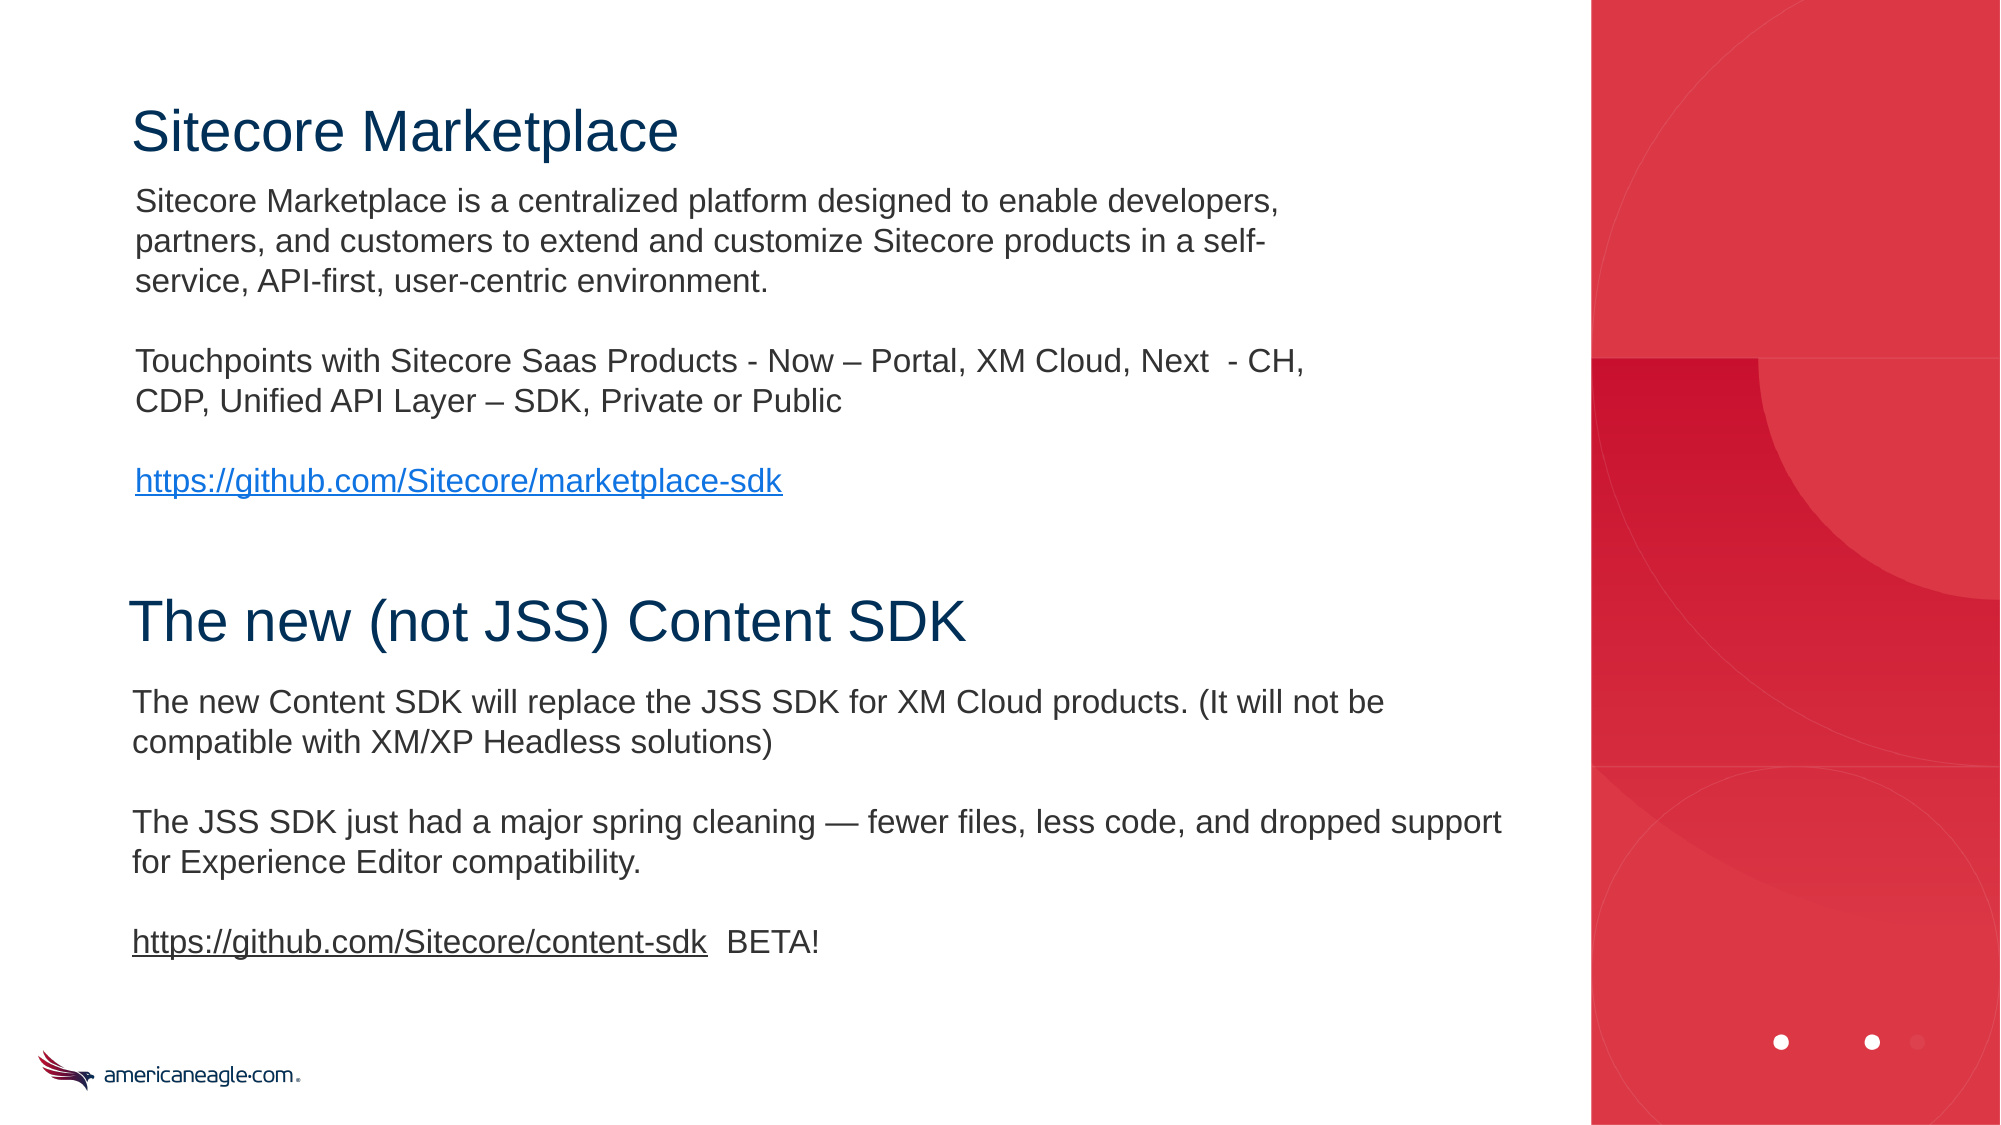

# Sitecore Marketplace
Sitecore Marketplace is a centralized platform designed to enable developers, partners, and customers to extend and customize Sitecore products in a self-service, API-first, user-centric environment.

Touchpoints with Sitecore Saas Products - Now – Portal, XM Cloud, Next  - CH, CDP, Unified API Layer – SDK, Private or Public

https://github.com/Sitecore/marketplace-sdk

The new (not JSS) Content SDK
The new Content SDK will replace the JSS SDK for XM Cloud products. (It will not be compatible with XM/XP Headless solutions)

The JSS SDK just had a major spring cleaning — fewer files, less code, and dropped support for Experience Editor compatibility.

https://github.com/Sitecore/content-sdk  BETA!